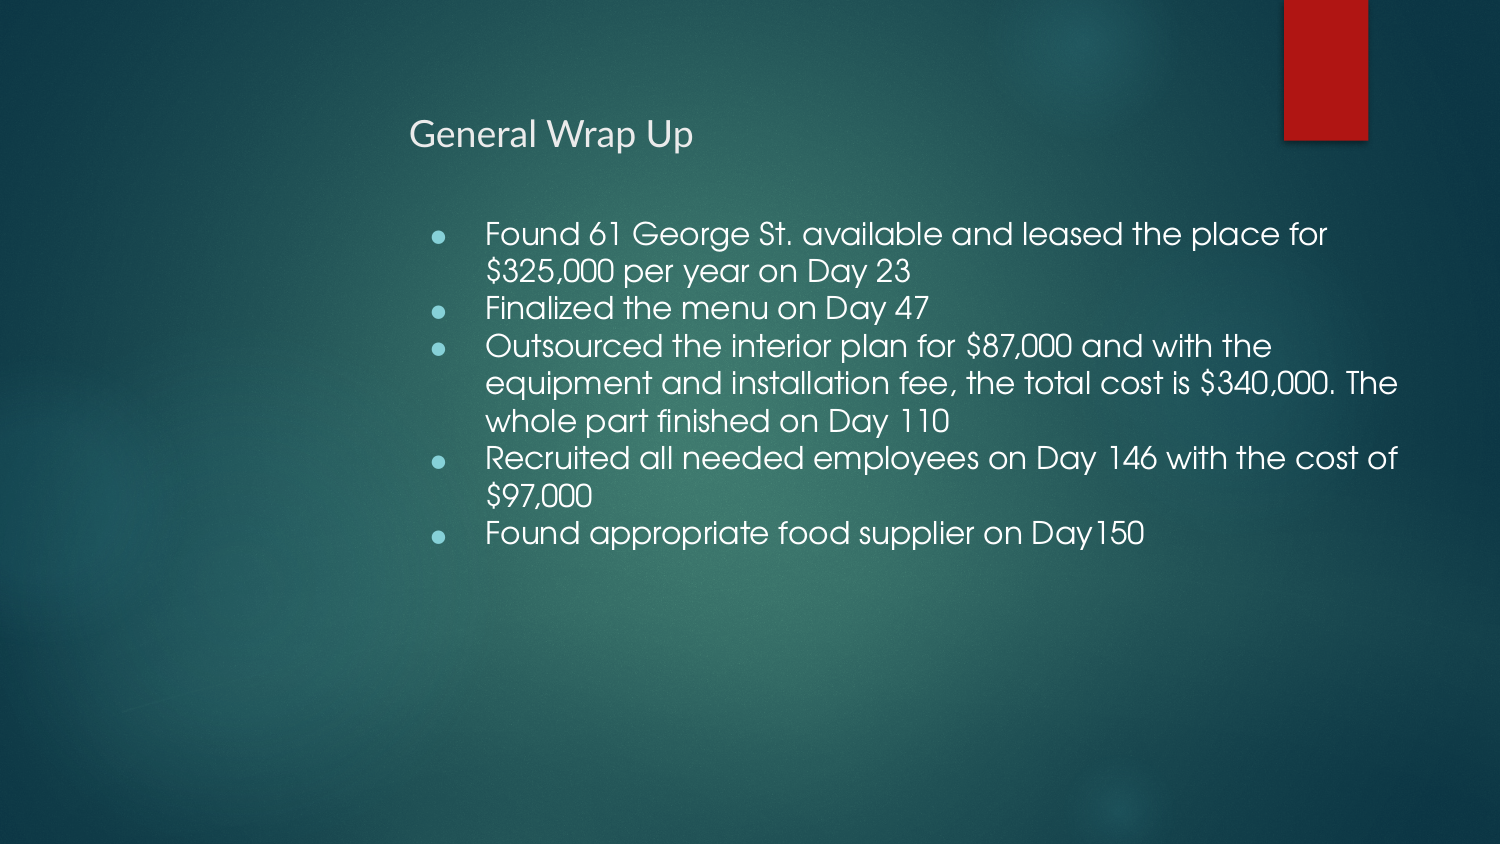

# General Wrap Up
Found 61 George St. available and leased the place for $325,000 per year on Day 23
Finalized the menu on Day 47
Outsourced the interior plan for $87,000 and with the equipment and installation fee, the total cost is $340,000. The whole part finished on Day 110
Recruited all needed employees on Day 146 with the cost of $97,000
Found appropriate food supplier on Day150